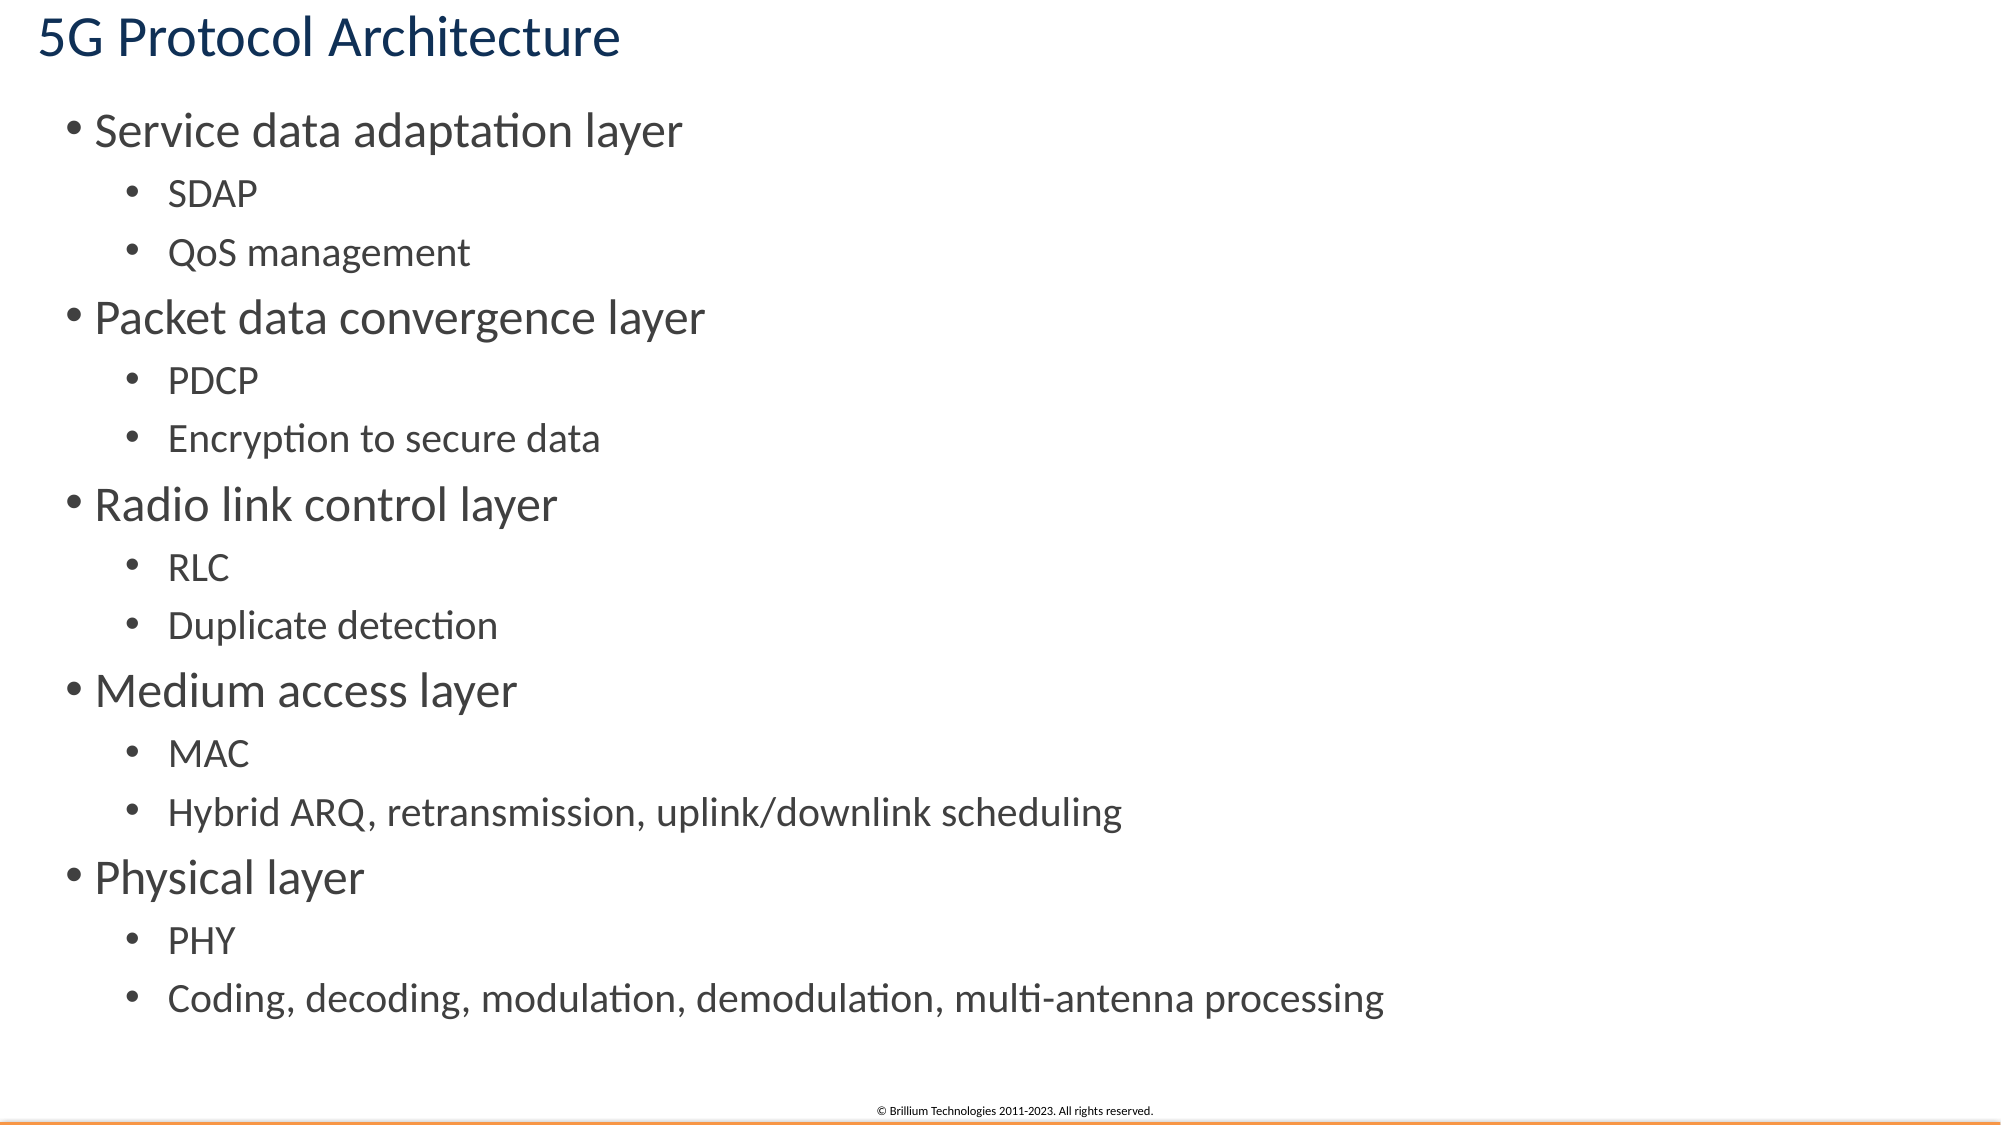

# 5G Protocol Architecture
Service data adaptation layer
SDAP
QoS management
Packet data convergence layer
PDCP
Encryption to secure data
Radio link control layer
RLC
Duplicate detection
Medium access layer
MAC
Hybrid ARQ, retransmission, uplink/downlink scheduling
Physical layer
PHY
Coding, decoding, modulation, demodulation, multi-antenna processing